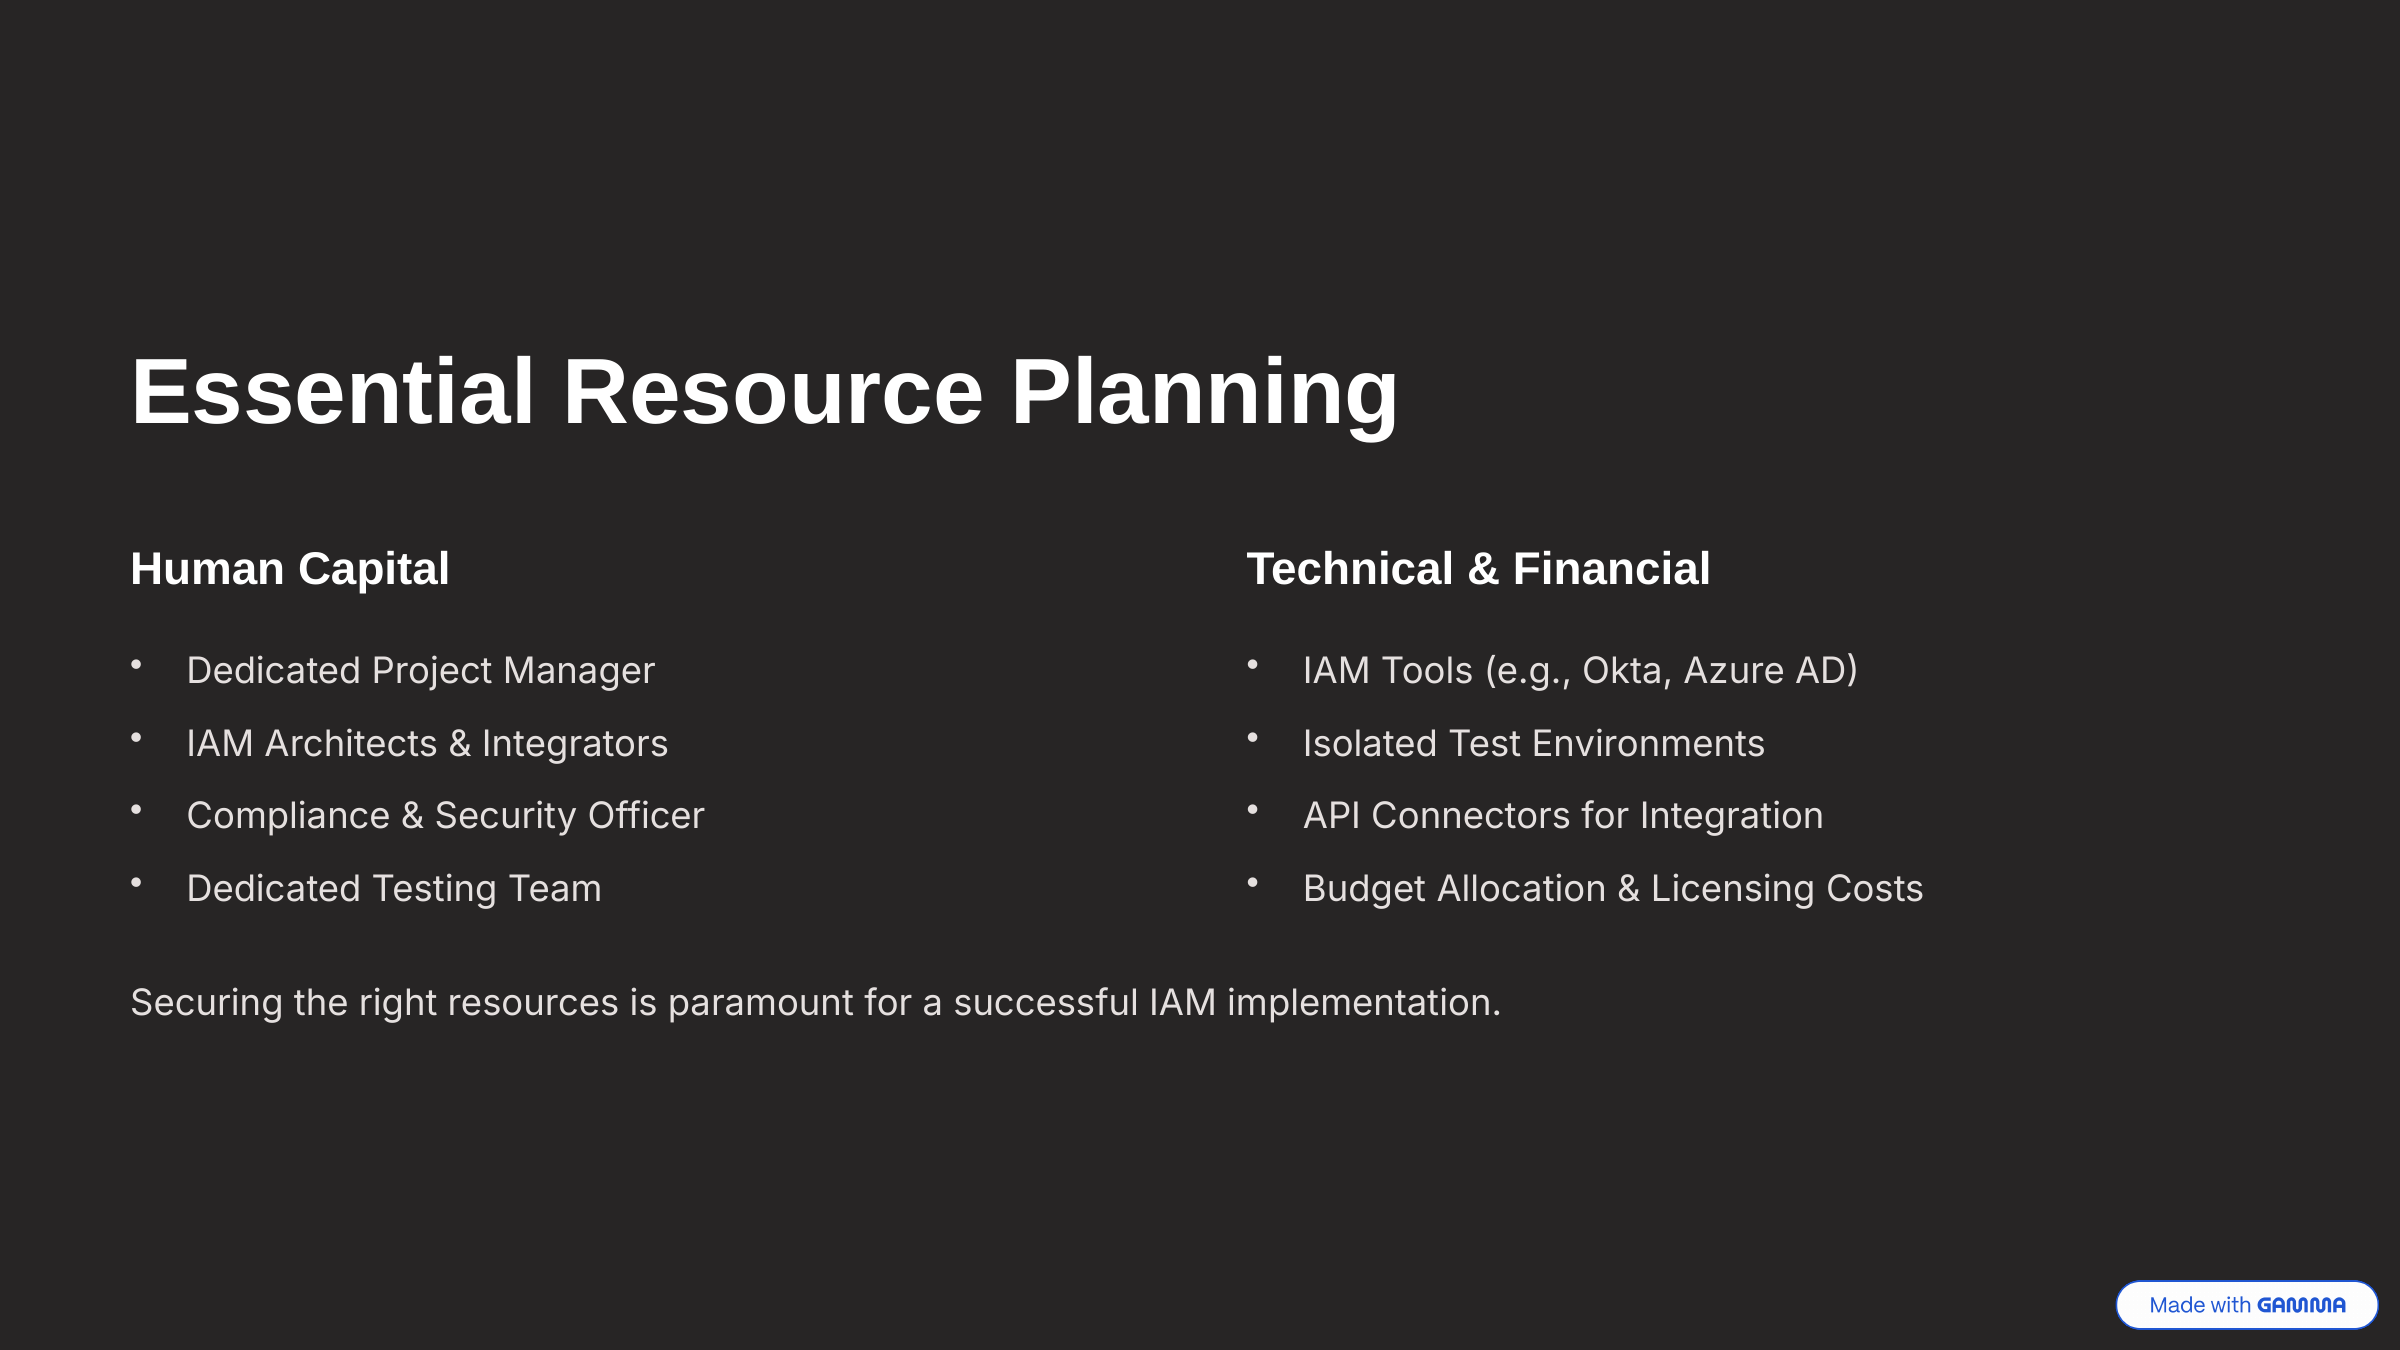

Essential Resource Planning
Human Capital
Technical & Financial
Dedicated Project Manager
IAM Tools (e.g., Okta, Azure AD)
IAM Architects & Integrators
Isolated Test Environments
Compliance & Security Officer
API Connectors for Integration
Dedicated Testing Team
Budget Allocation & Licensing Costs
Securing the right resources is paramount for a successful IAM implementation.